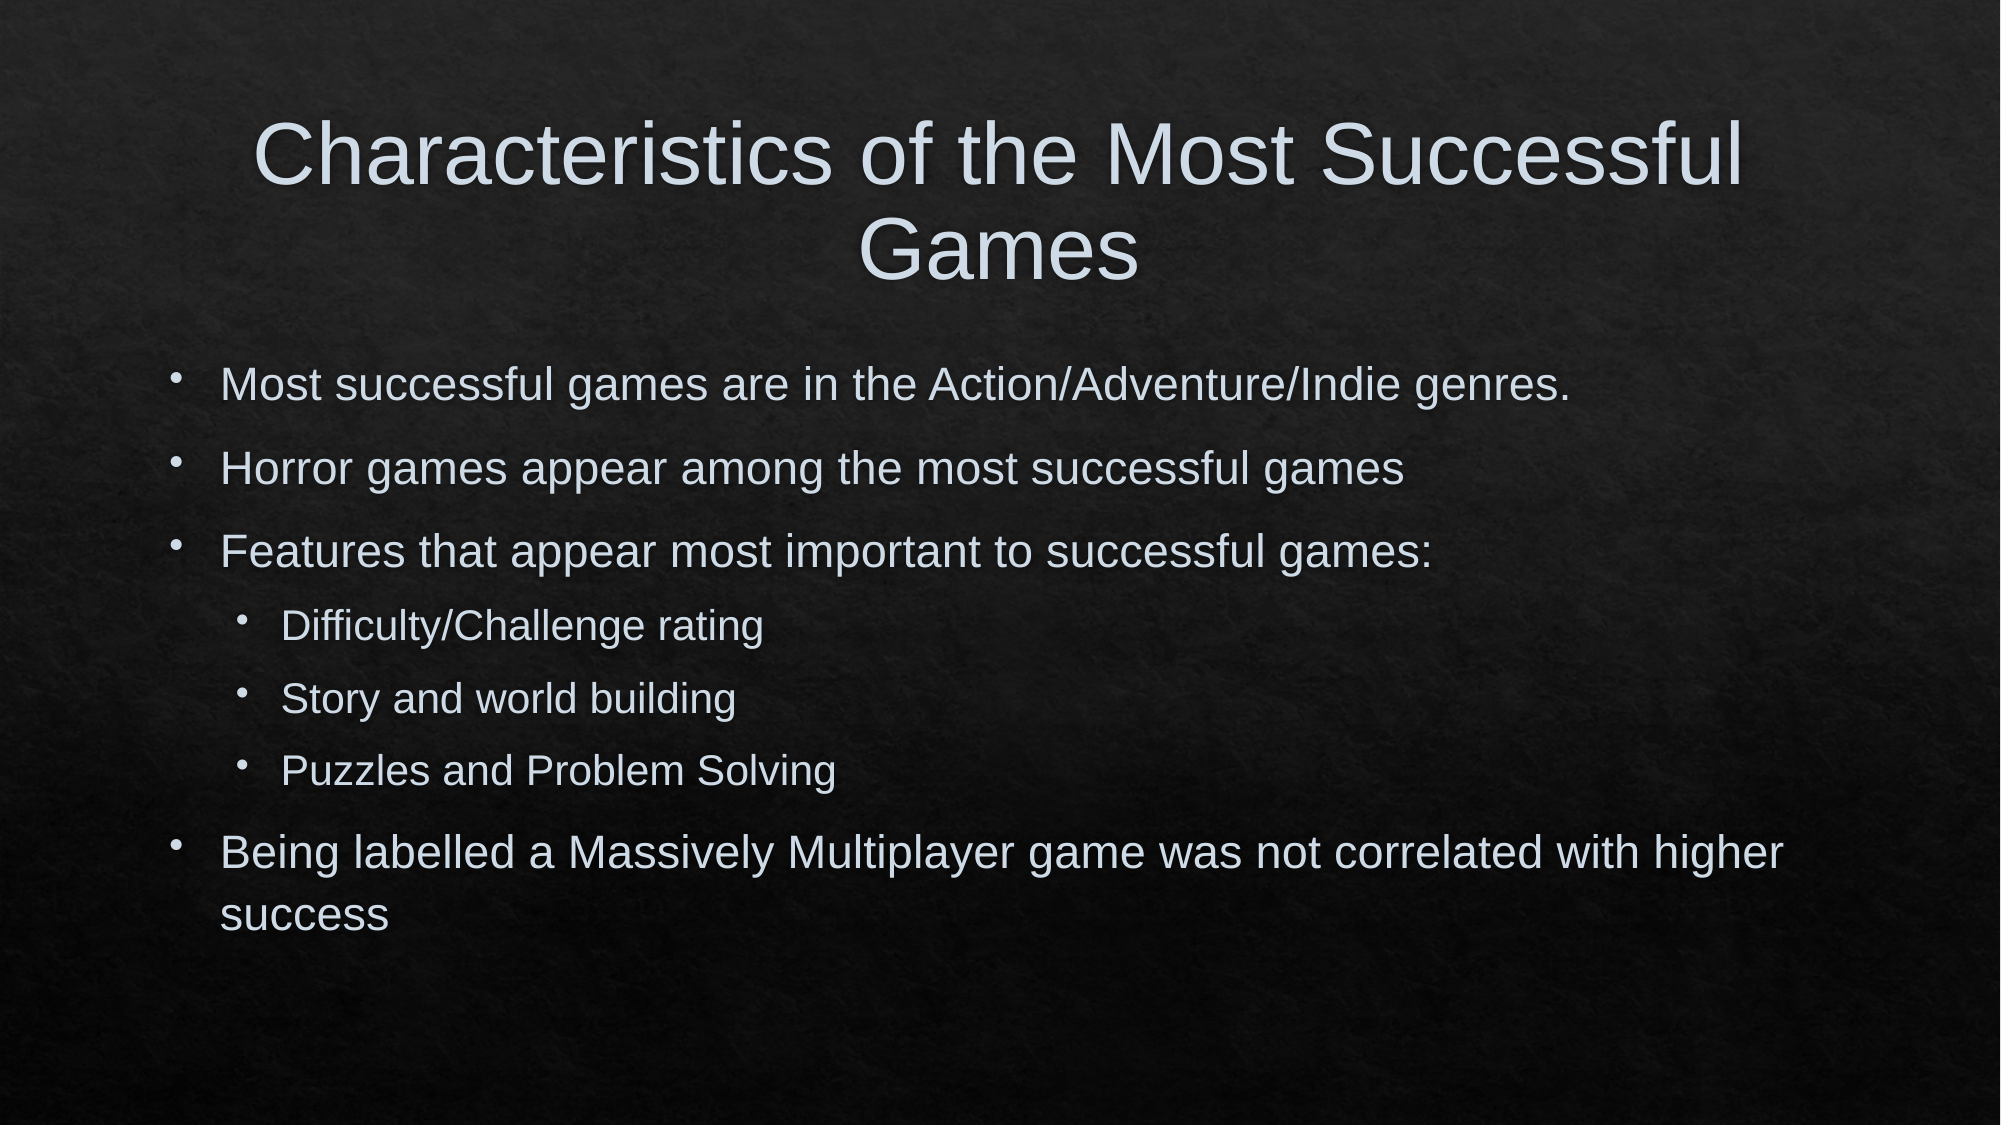

# Characteristics of the Most Successful Games
Most successful games are in the Action/Adventure/Indie genres.
Horror games appear among the most successful games
Features that appear most important to successful games:
Difficulty/Challenge rating
Story and world building
Puzzles and Problem Solving
Being labelled a Massively Multiplayer game was not correlated with higher success